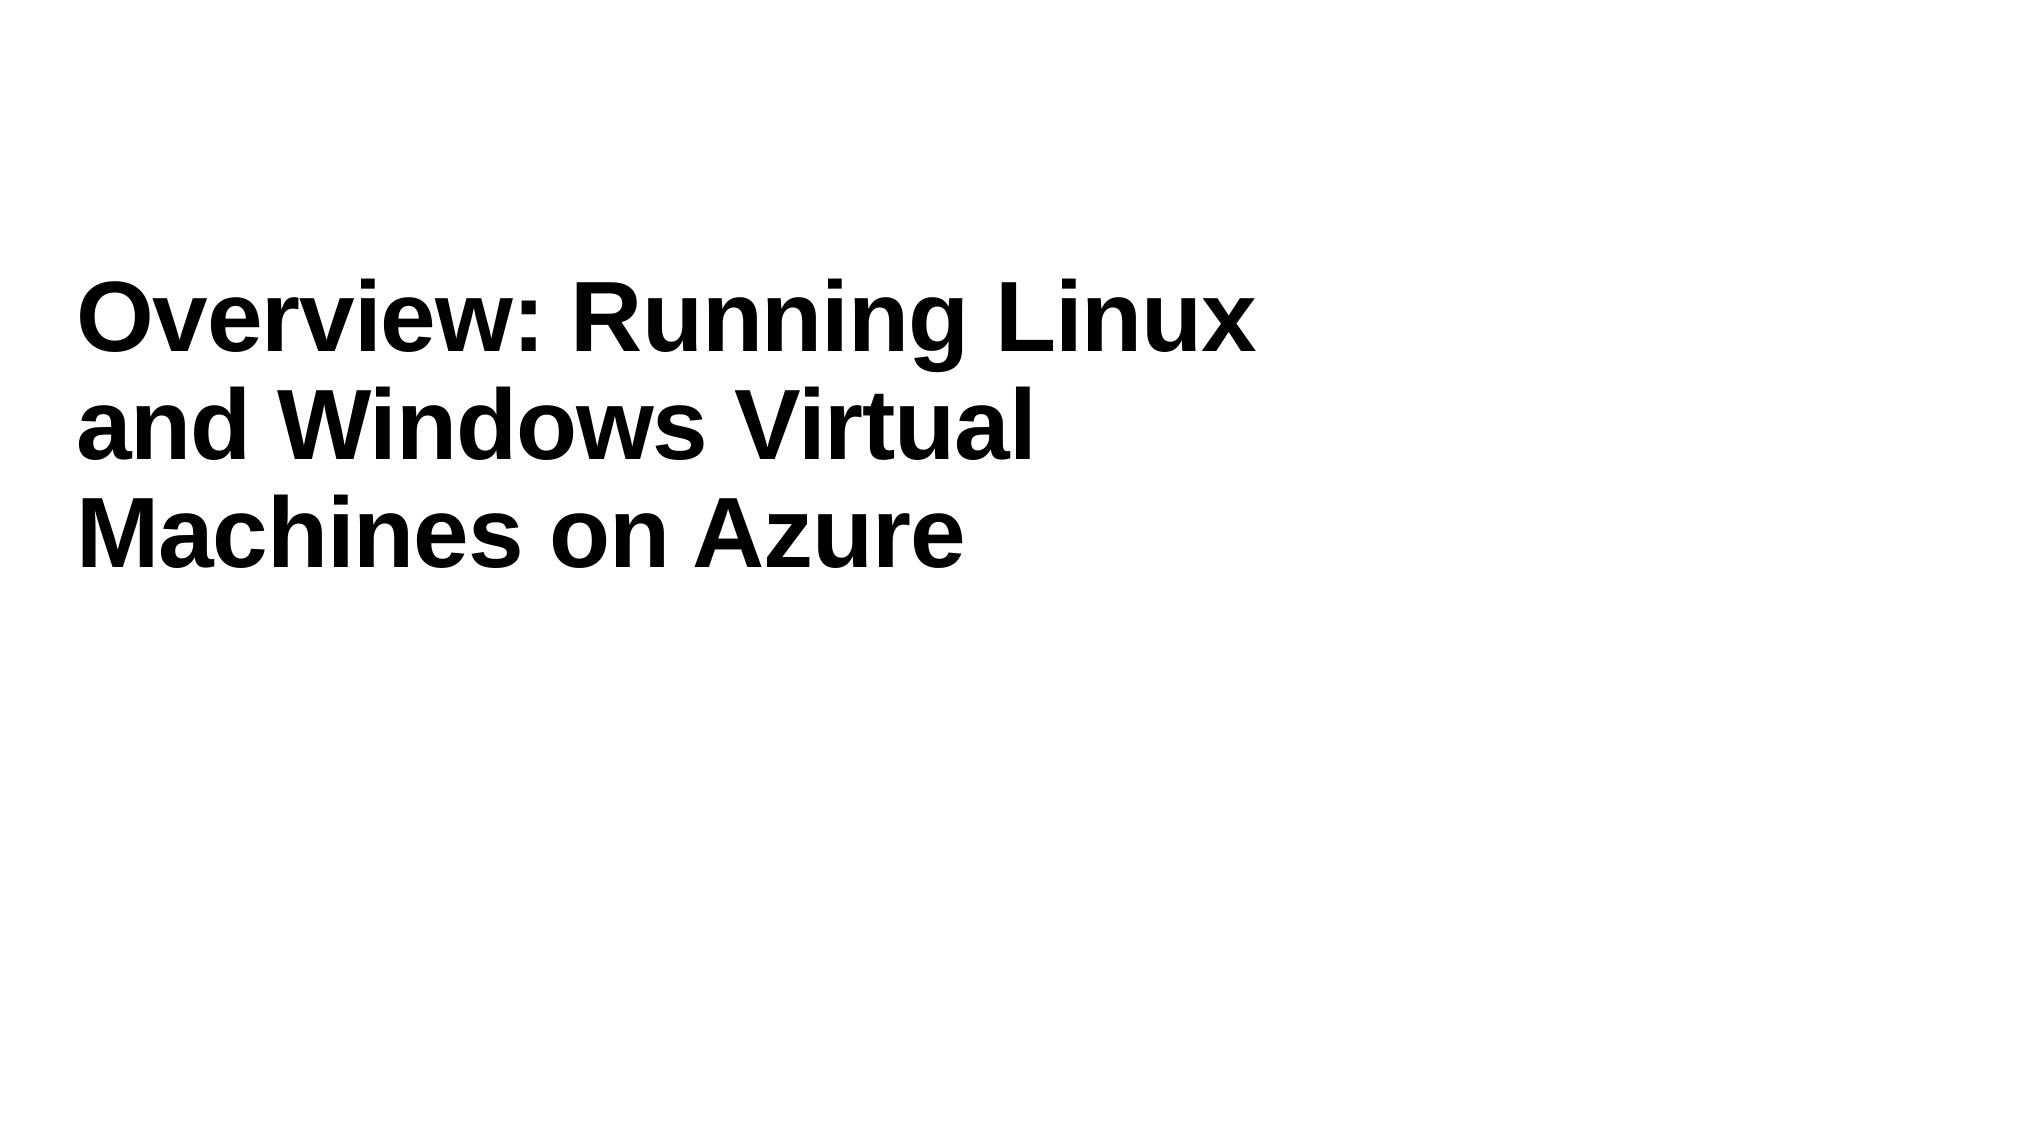

# Overview: Running Linux and Windows Virtual Machines on Azure